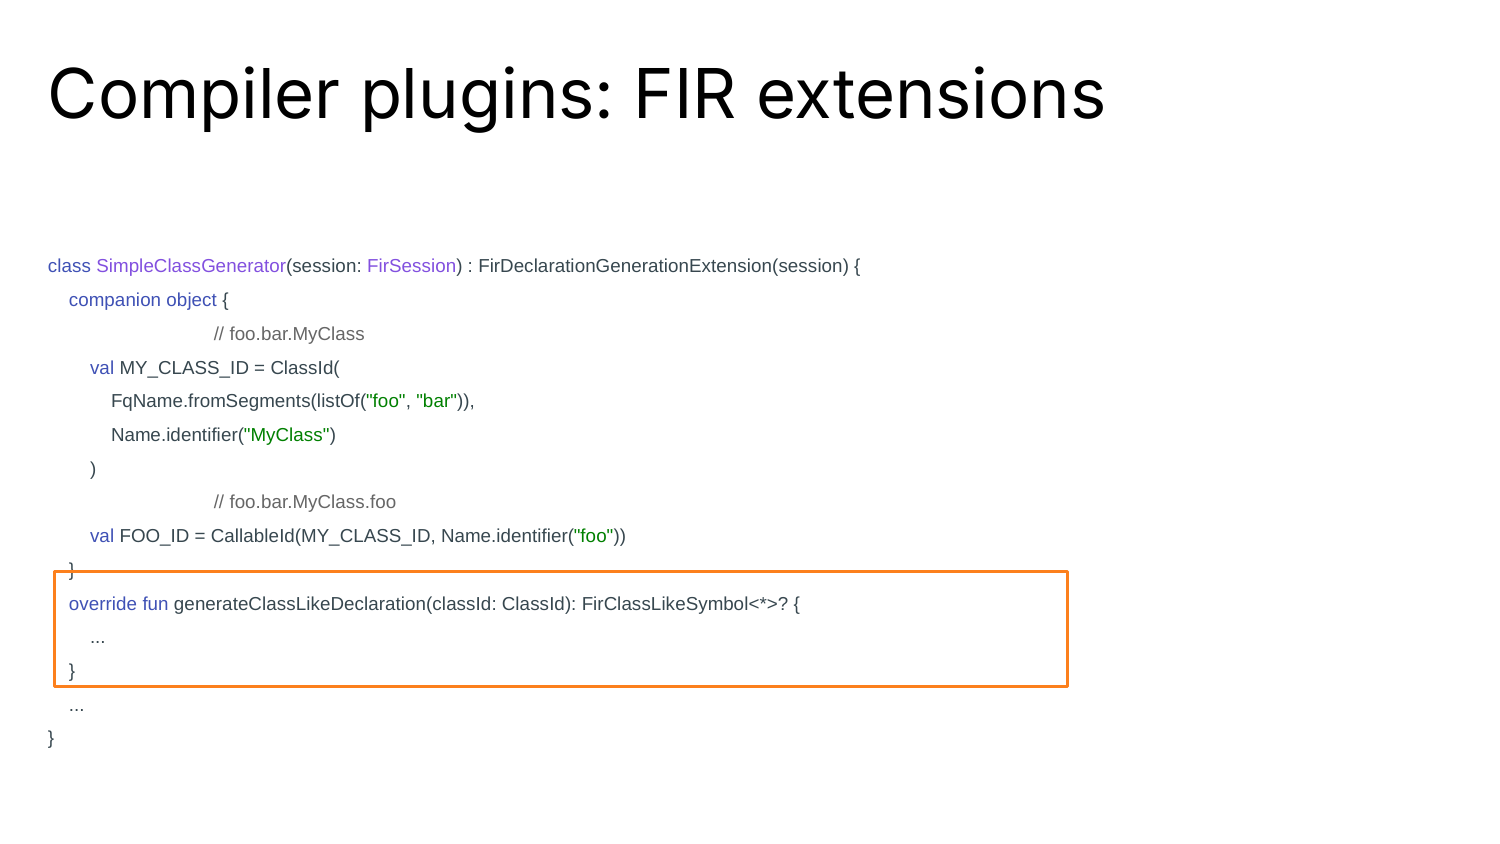

# Compiler plugins: FIR extensions
class SimpleClassGenerator(session: FirSession) : FirDeclarationGenerationExtension(session) {
    companion object {
	   // foo.bar.MyClass
        val MY_CLASS_ID = ClassId(
            FqName.fromSegments(listOf("foo", "bar")),
            Name.identifier("MyClass")
        )
	   // foo.bar.MyClass.foo
        val FOO_ID = CallableId(MY_CLASS_ID, Name.identifier("foo"))
    }
    override fun generateClassLikeDeclaration(classId: ClassId): FirClassLikeSymbol<*>? {
        ...
    }
    ...
}